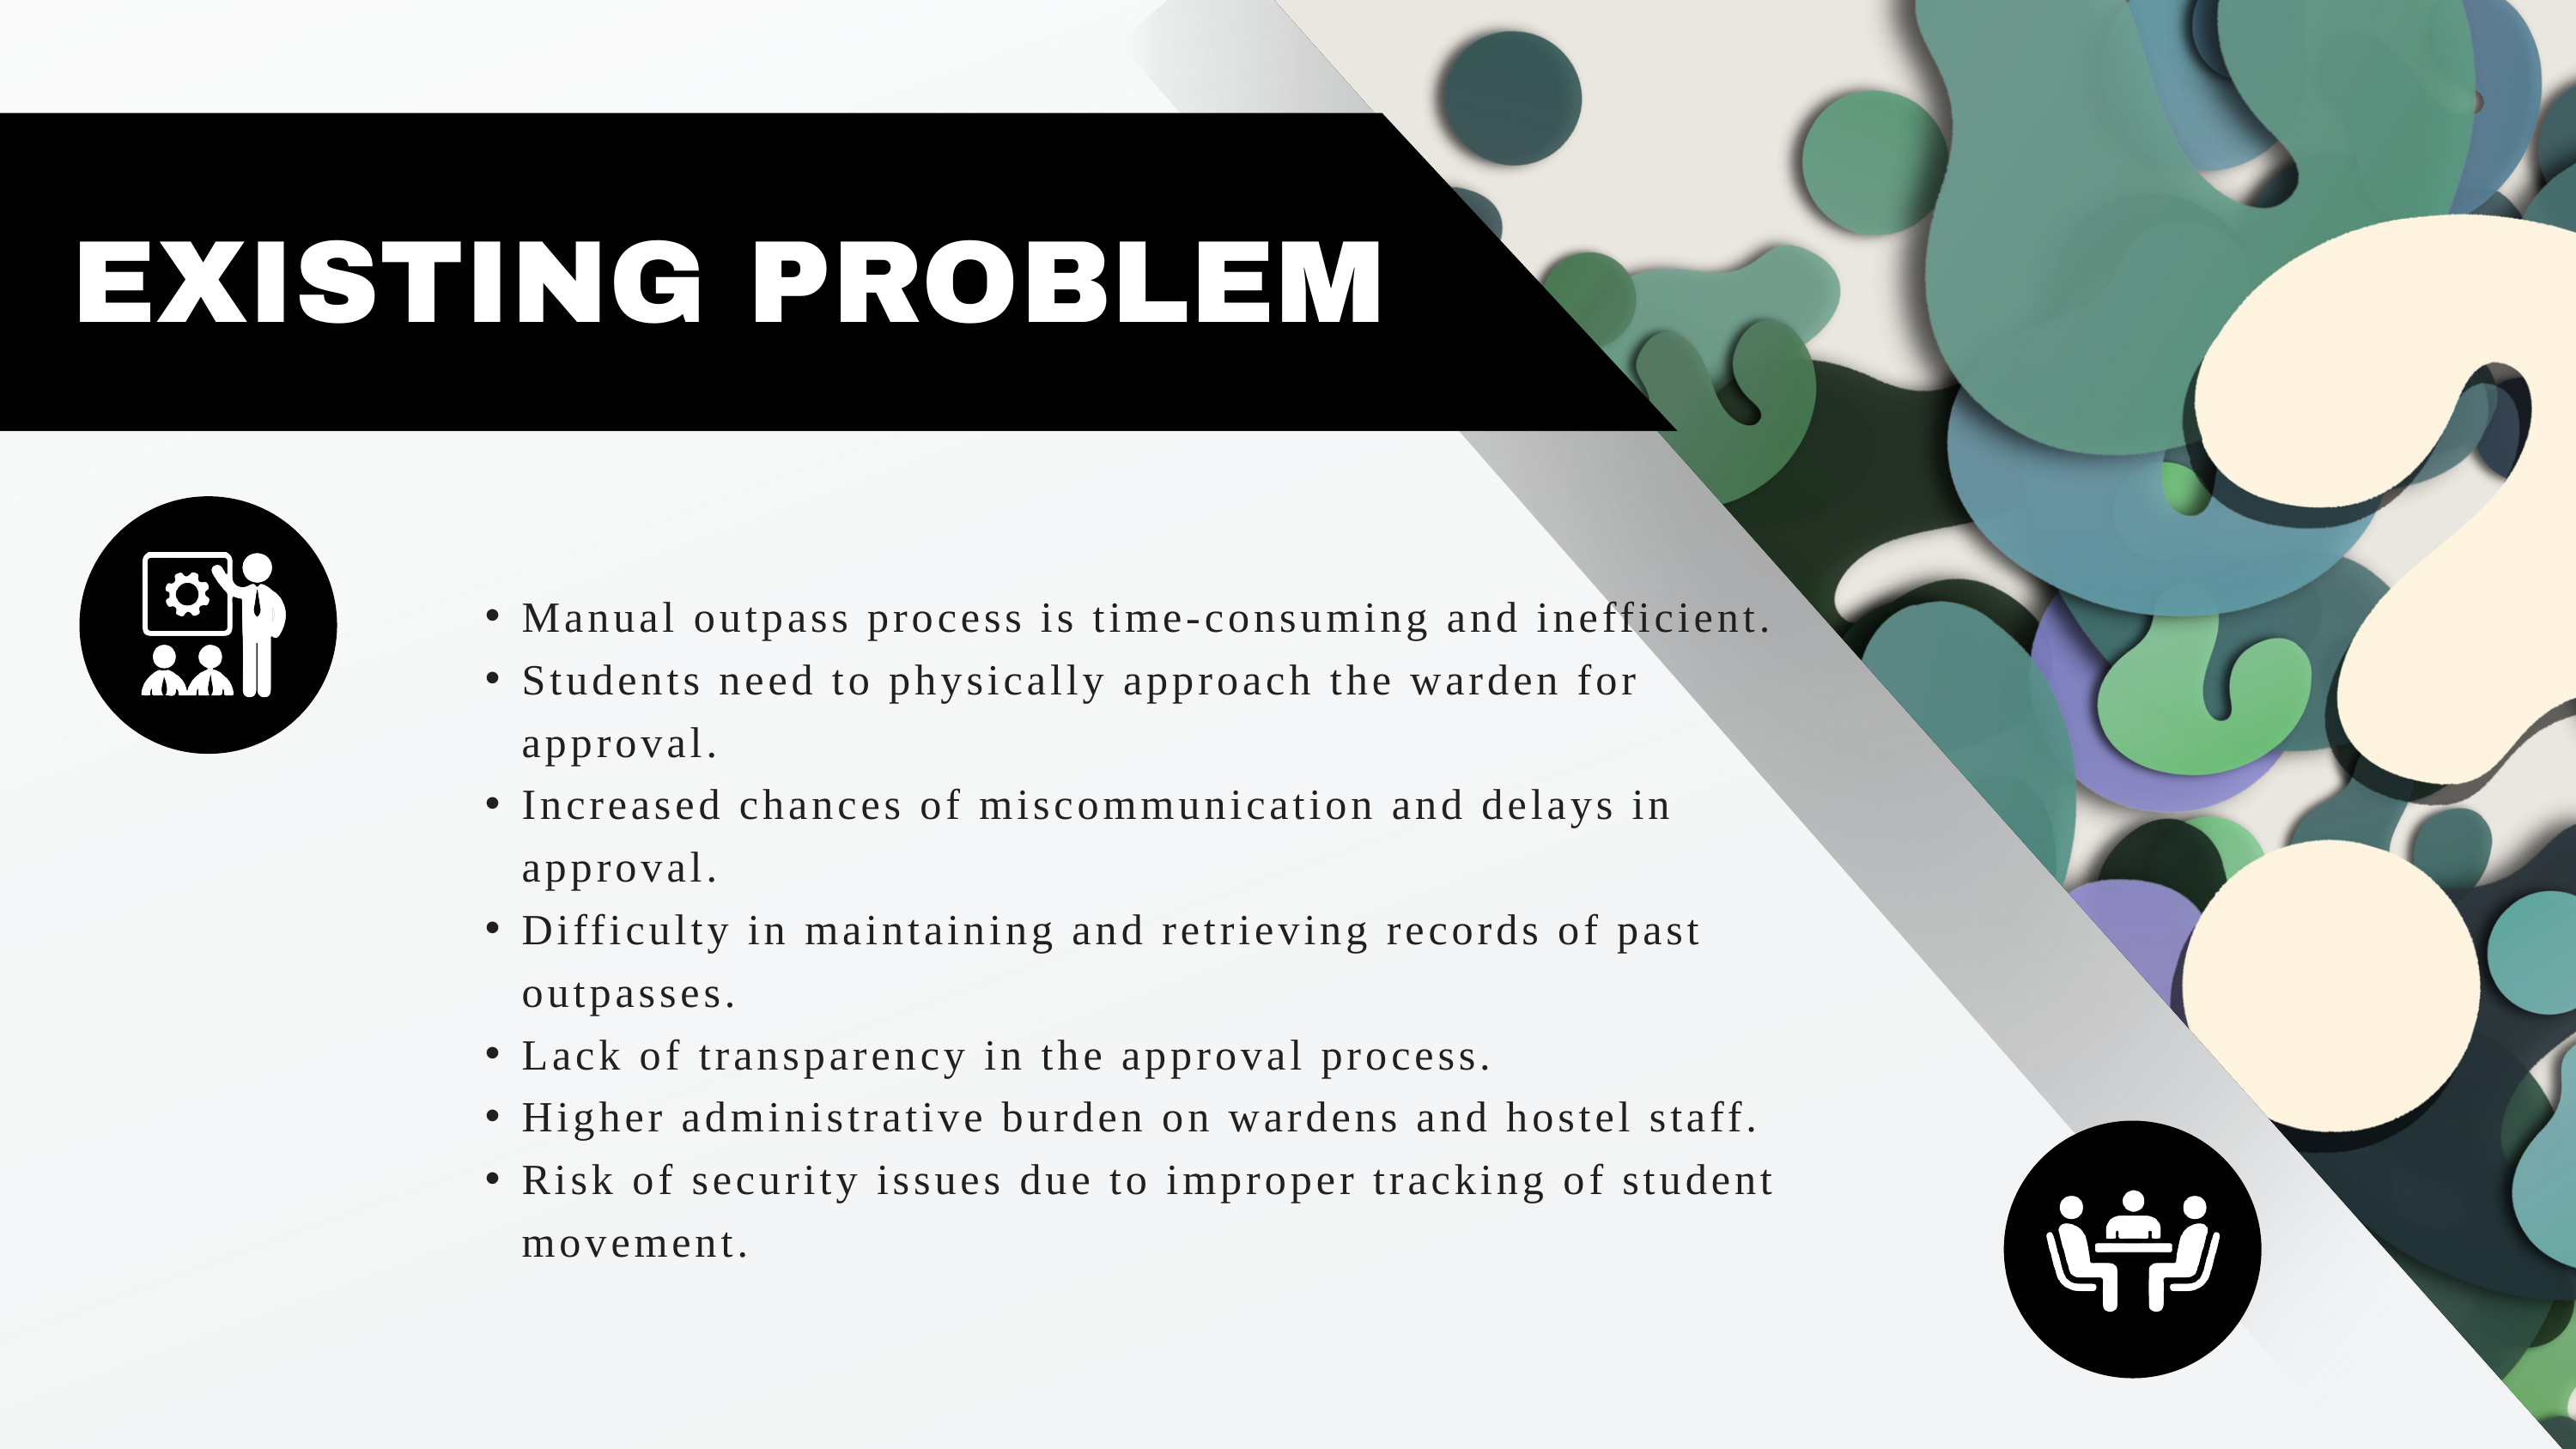

EXISTING PROBLEM

Manual outpass process is time-consuming and inefficient.
Students need to physically approach the warden for approval.
Increased chances of miscommunication and delays in approval.
Difficulty in maintaining and retrieving records of past outpasses.
Lack of transparency in the approval process.
Higher administrative burden on wardens and hostel staff.
Risk of security issues due to improper tracking of student movement.